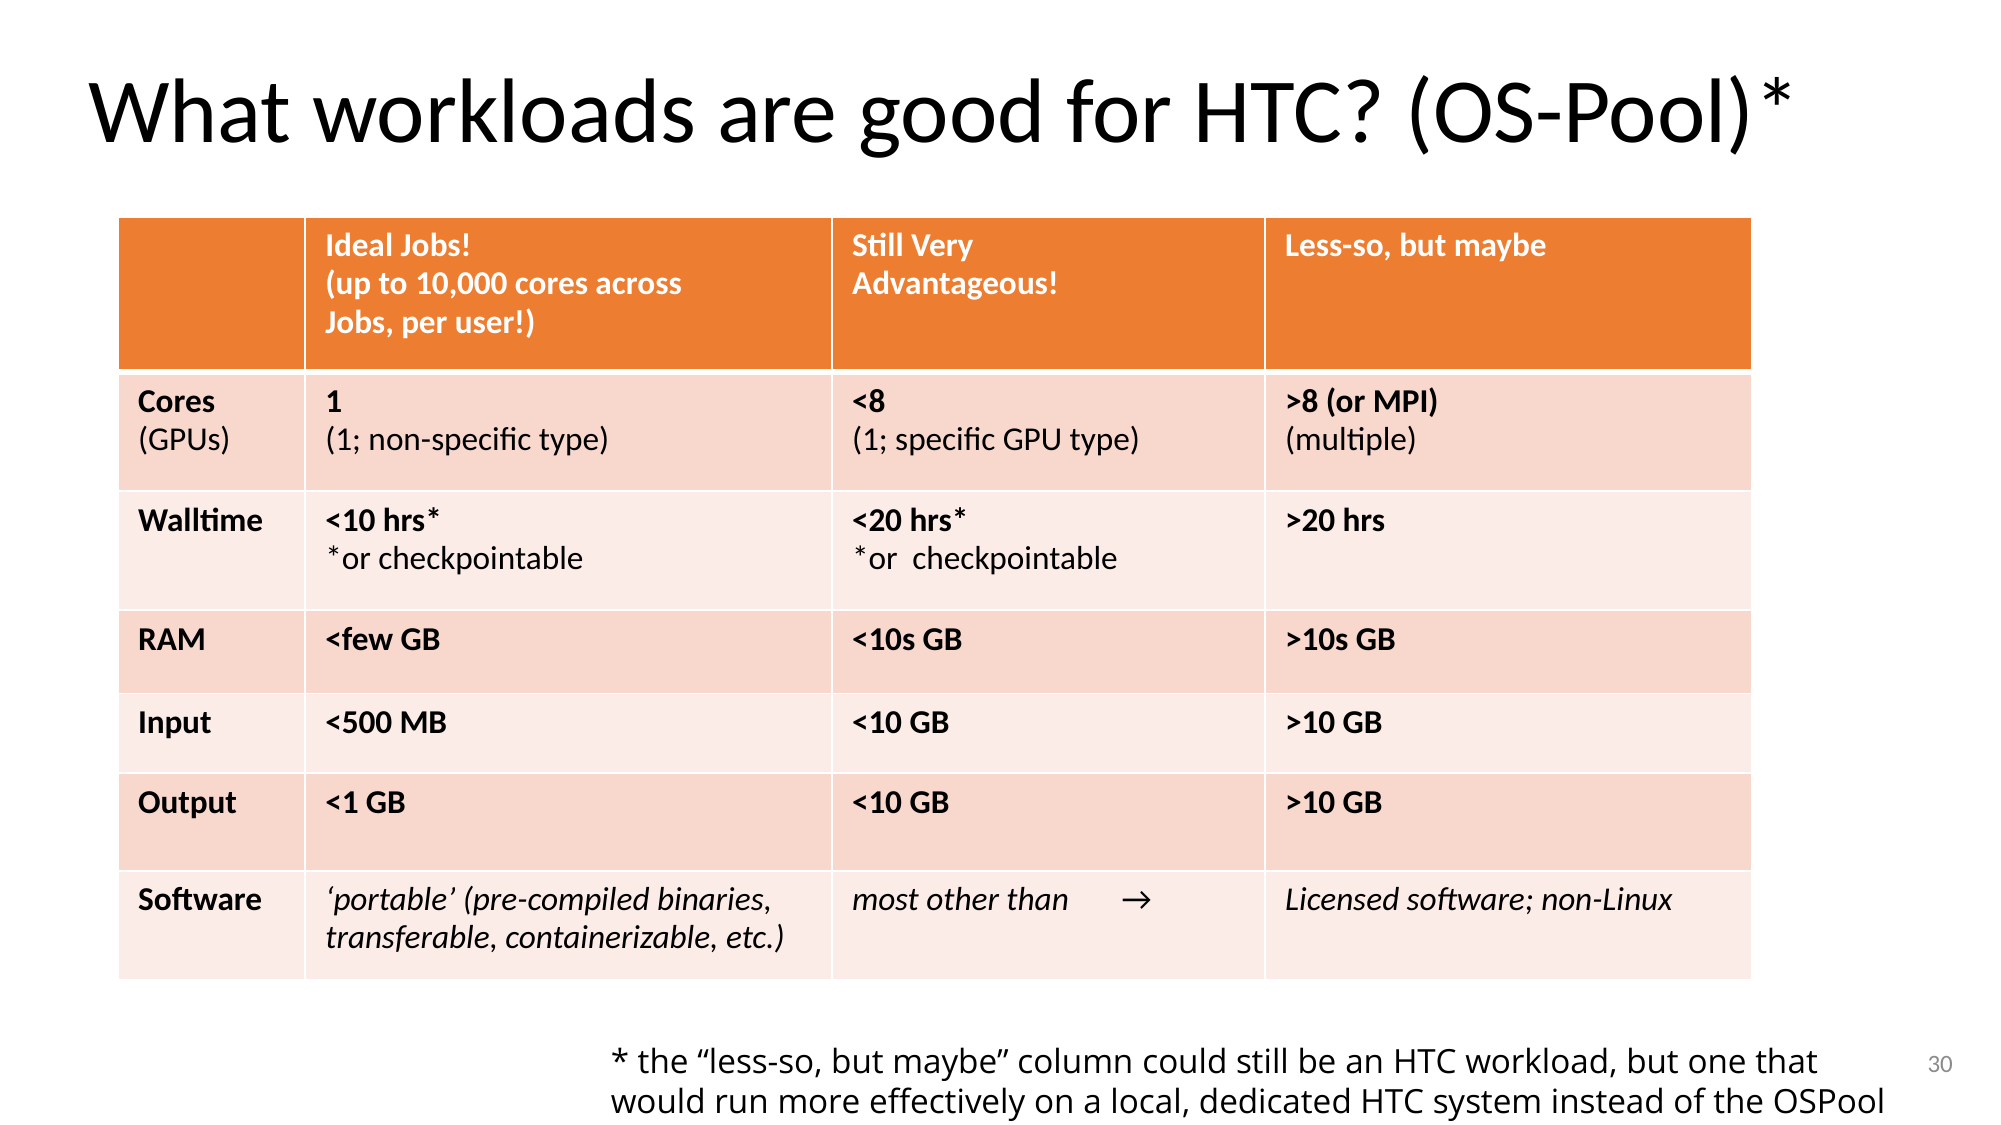

# What workloads are good for HTC? (OS-Pool)*
|  | Ideal Jobs! (up to 10,000 cores across Jobs, per user!) | Still Very Advantageous! | Less-so, but maybe |
| --- | --- | --- | --- |
| Cores (GPUs) | 1 (1; non-specific type) | <8 (1; specific GPU type) | >8 (or MPI) (multiple) |
| Walltime | <10 hrs\* \*or checkpointable | <20 hrs\* \*or checkpointable | >20 hrs |
| RAM | <few GB | <10s GB | >10s GB |
| Input | <500 MB | <10 GB | >10 GB |
| Output | <1 GB | <10 GB | >10 GB |
| Software | ‘portable’ (pre-compiled binaries, transferable, containerizable, etc.) | most other than → | Licensed software; non-Linux |
30
* the “less-so, but maybe” column could still be an HTC workload, but one that would run more effectively on a local, dedicated HTC system instead of the OSPool